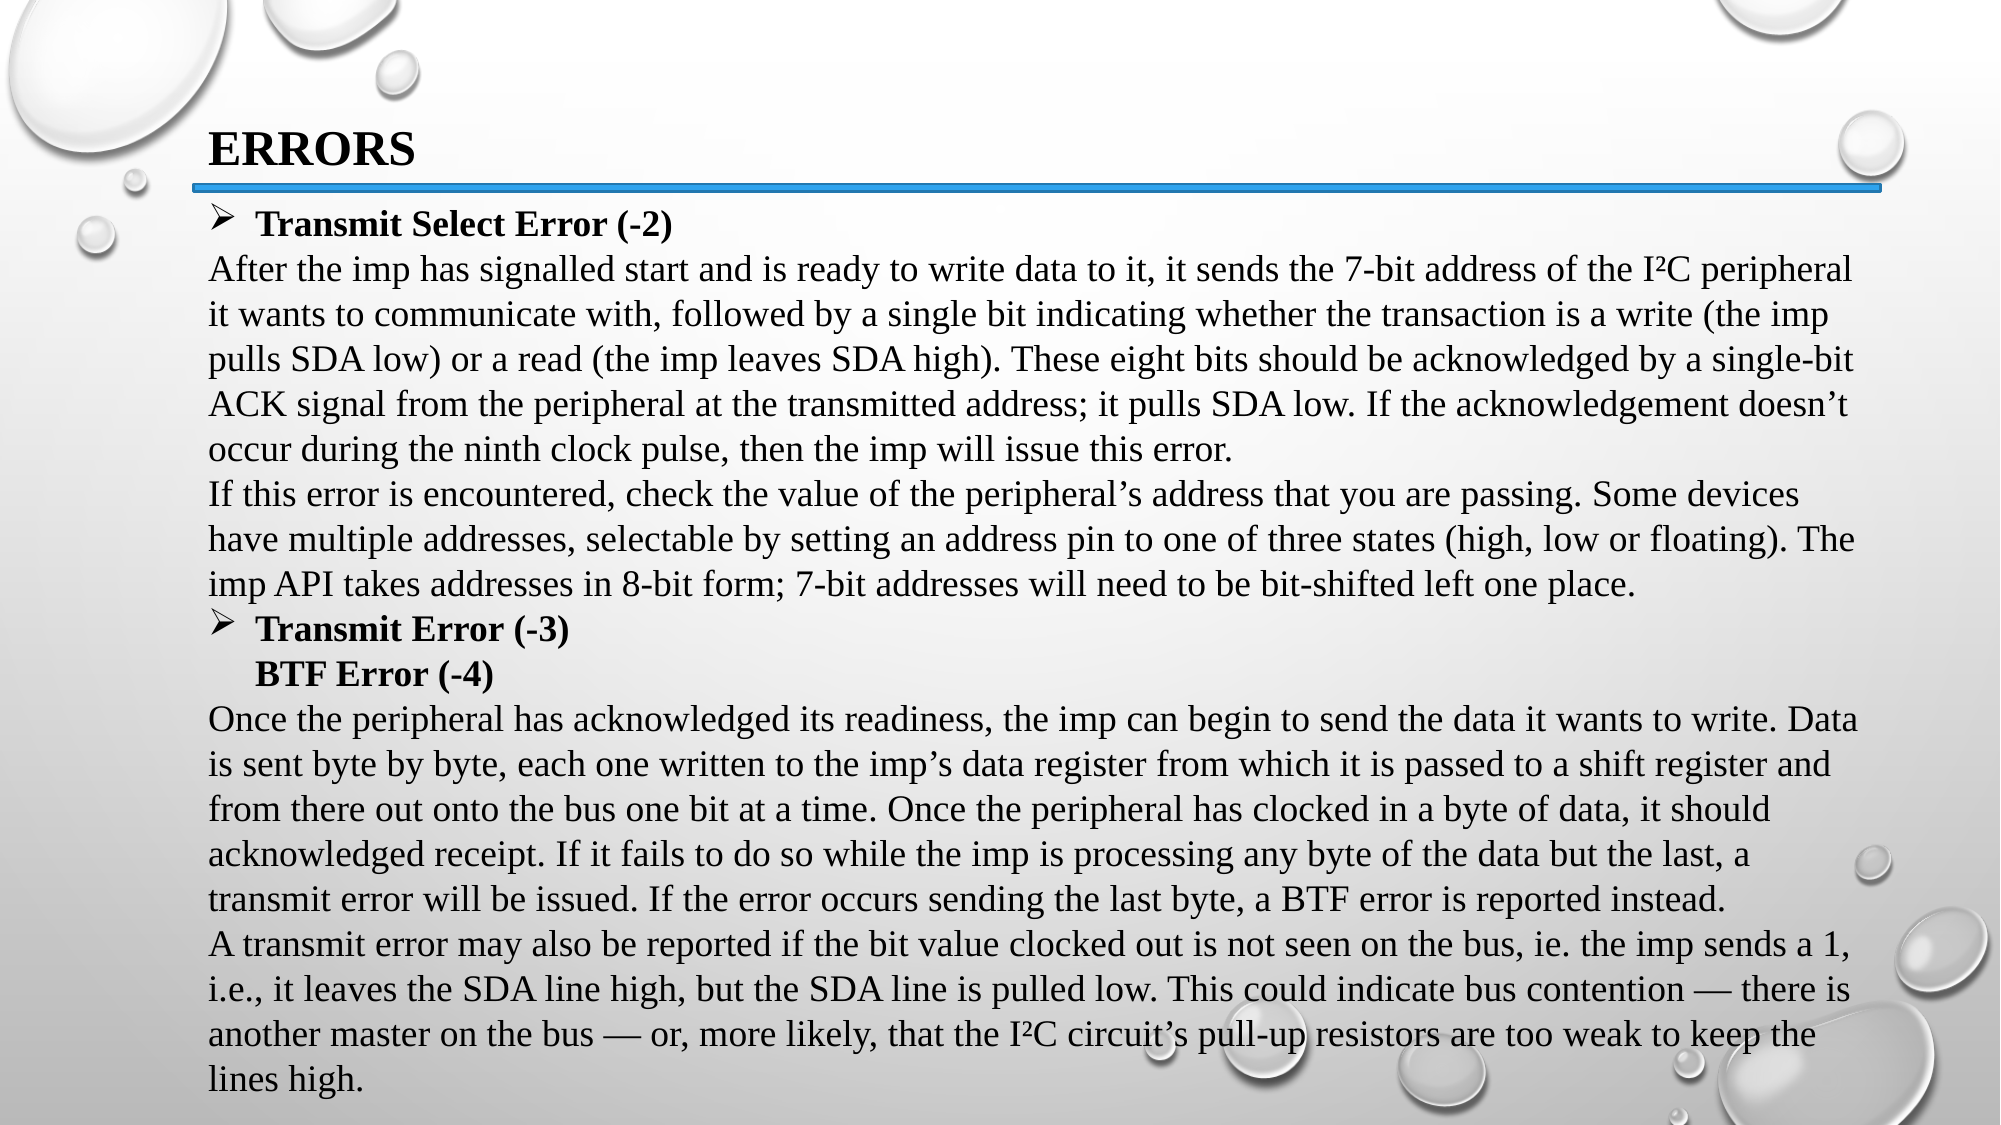

ERRORS

Transmit Select Error (-2)
After the imp has signalled start and is ready to write data to it, it sends the 7-bit address of the I²C peripheral it wants to communicate with, followed by a single bit indicating whether the transaction is a write (the imp pulls SDA low) or a read (the imp leaves SDA high). These eight bits should be acknowledged by a single-bit ACK signal from the peripheral at the transmitted address; it pulls SDA low. If the acknowledgement doesn’t occur during the ninth clock pulse, then the imp will issue this error.
If this error is encountered, check the value of the peripheral’s address that you are passing. Some devices have multiple addresses, selectable by setting an address pin to one of three states (high, low or floating). The imp API takes addresses in 8-bit form; 7-bit addresses will need to be bit-shifted left one place.
Transmit Error (-3)
BTF Error (-4)
Once the peripheral has acknowledged its readiness, the imp can begin to send the data it wants to write. Data is sent byte by byte, each one written to the imp’s data register from which it is passed to a shift register and from there out onto the bus one bit at a time. Once the peripheral has clocked in a byte of data, it should acknowledged receipt. If it fails to do so while the imp is processing any byte of the data but the last, a transmit error will be issued. If the error occurs sending the last byte, a BTF error is reported instead.
A transmit error may also be reported if the bit value clocked out is not seen on the bus, ie. the imp sends a 1, i.e., it leaves the SDA line high, but the SDA line is pulled low. This could indicate bus contention — there is another master on the bus — or, more likely, that the I²C circuit’s pull-up resistors are too weak to keep the lines high.